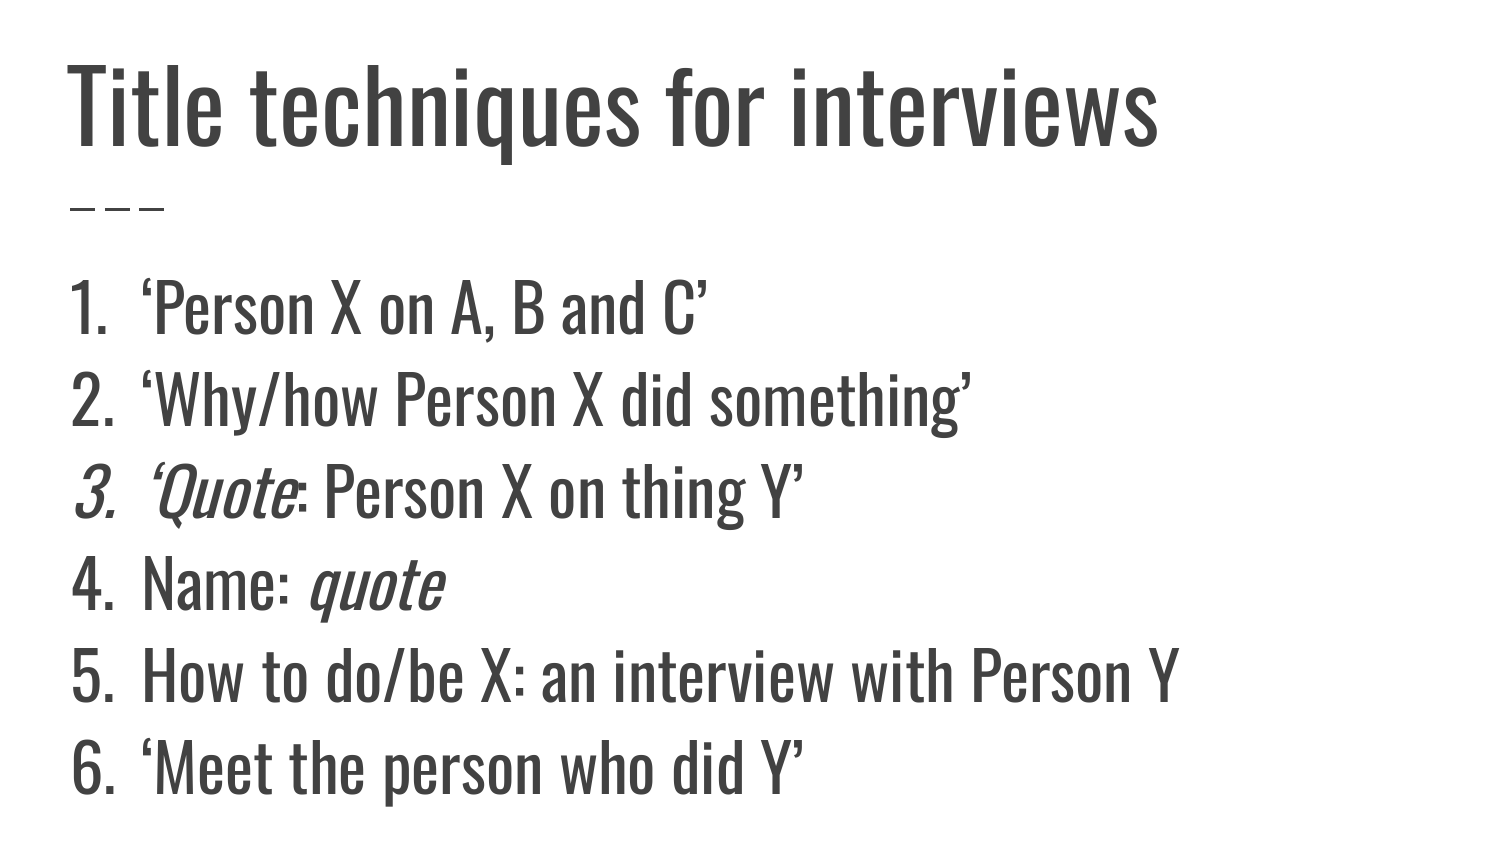

# Title techniques for interviews
‘Person X on A, B and C’
‘Why/how Person X did something’
‘Quote: Person X on thing Y’
Name: quote
How to do/be X: an interview with Person Y
‘Meet the person who did Y’